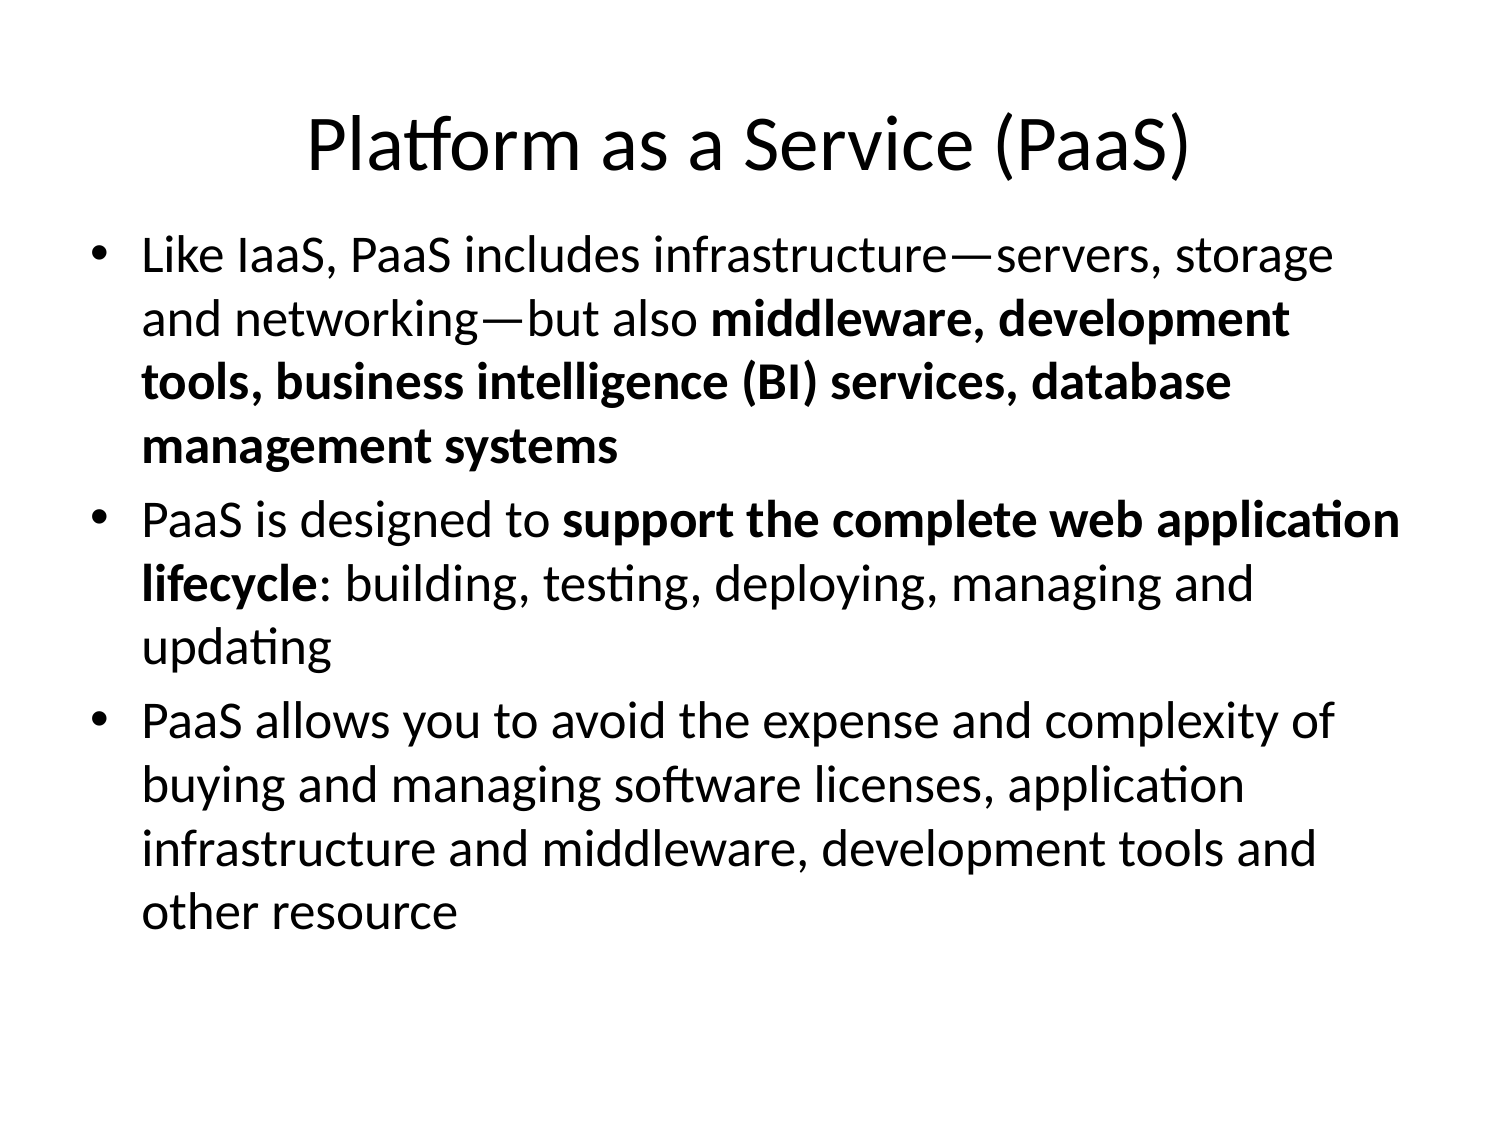

# Platform as a Service (PaaS)
Like IaaS, PaaS includes infrastructure—servers, storage and networking—but also middleware, development tools, business intelligence (BI) services, database management systems
PaaS is designed to support the complete web application lifecycle: building, testing, deploying, managing and updating
PaaS allows you to avoid the expense and complexity of buying and managing software licenses, application infrastructure and middleware, development tools and other resource